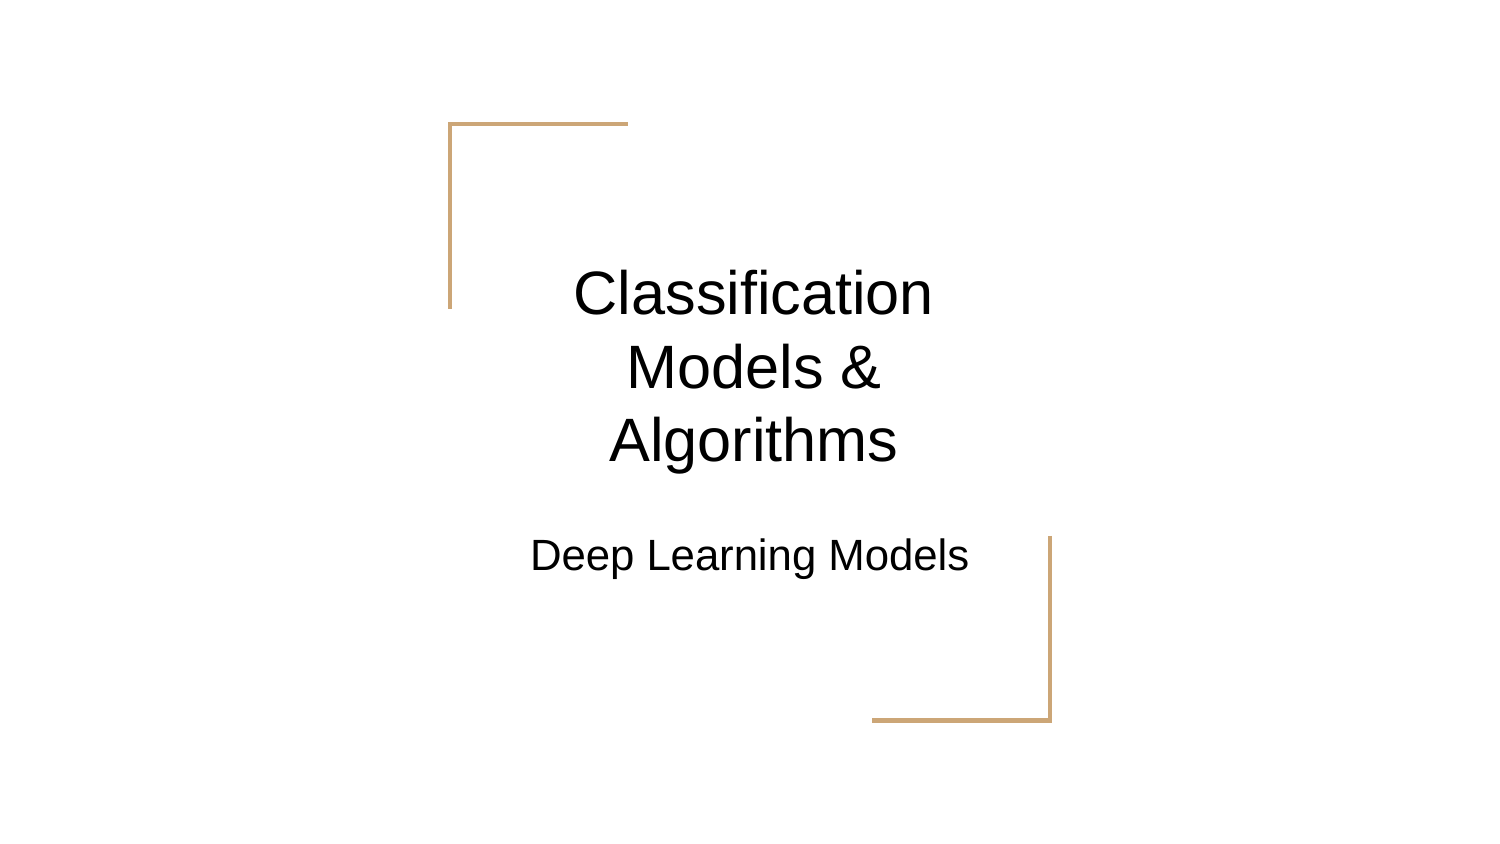

# Classification Models & Algorithms
Deep Learning Models